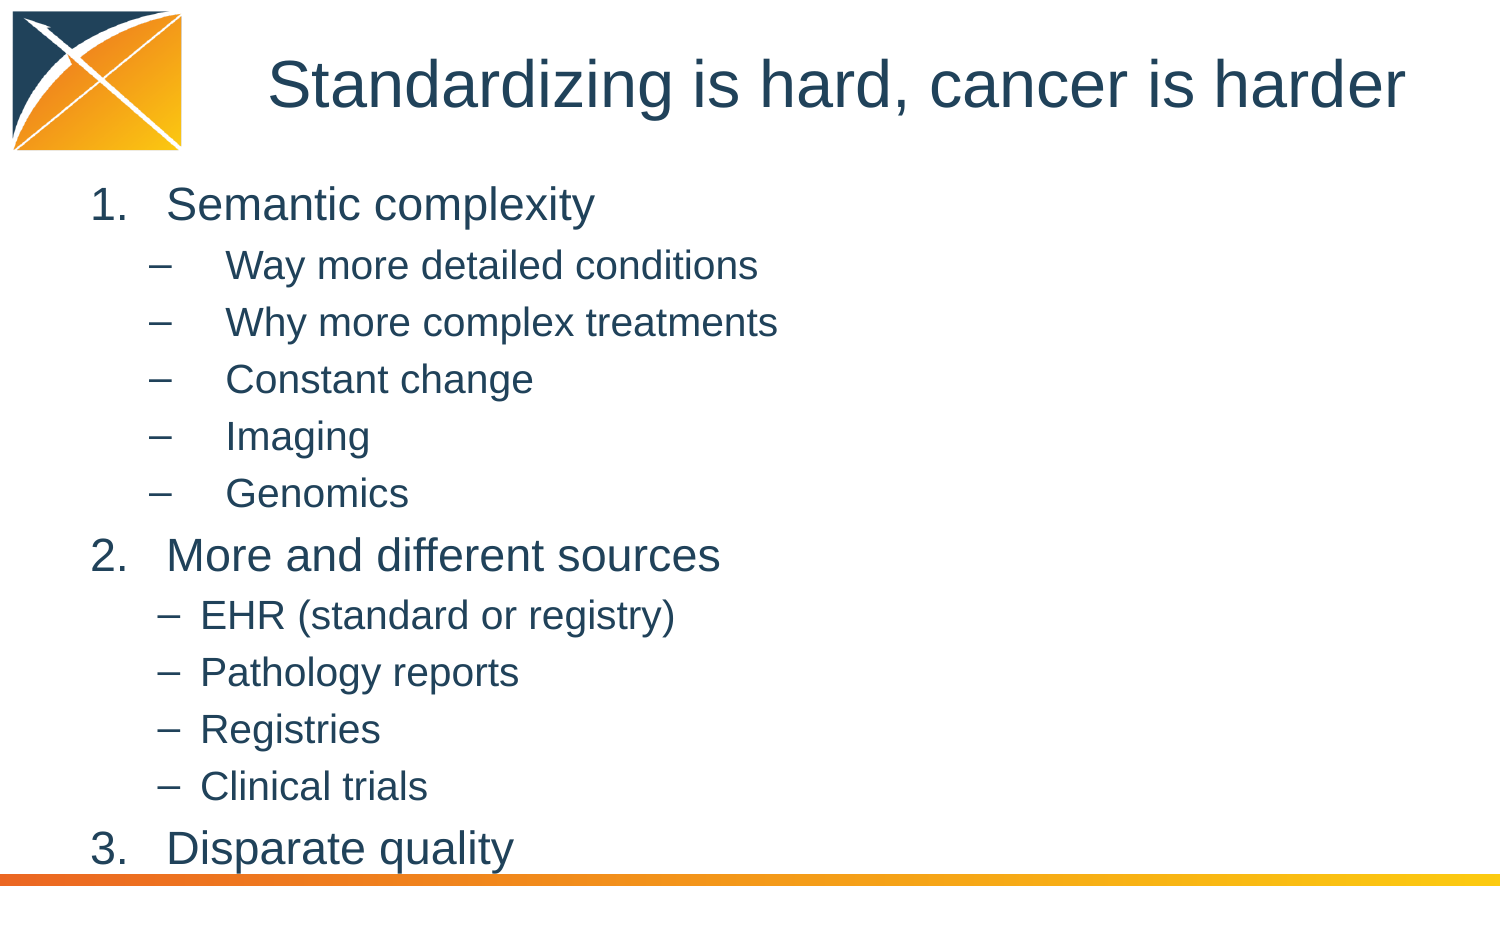

# Standardizing is hard, cancer is harder
Semantic complexity
Way more detailed conditions
Why more complex treatments
Constant change
Imaging
Genomics
More and different sources
EHR (standard or registry)
Pathology reports
Registries
Clinical trials
Disparate quality